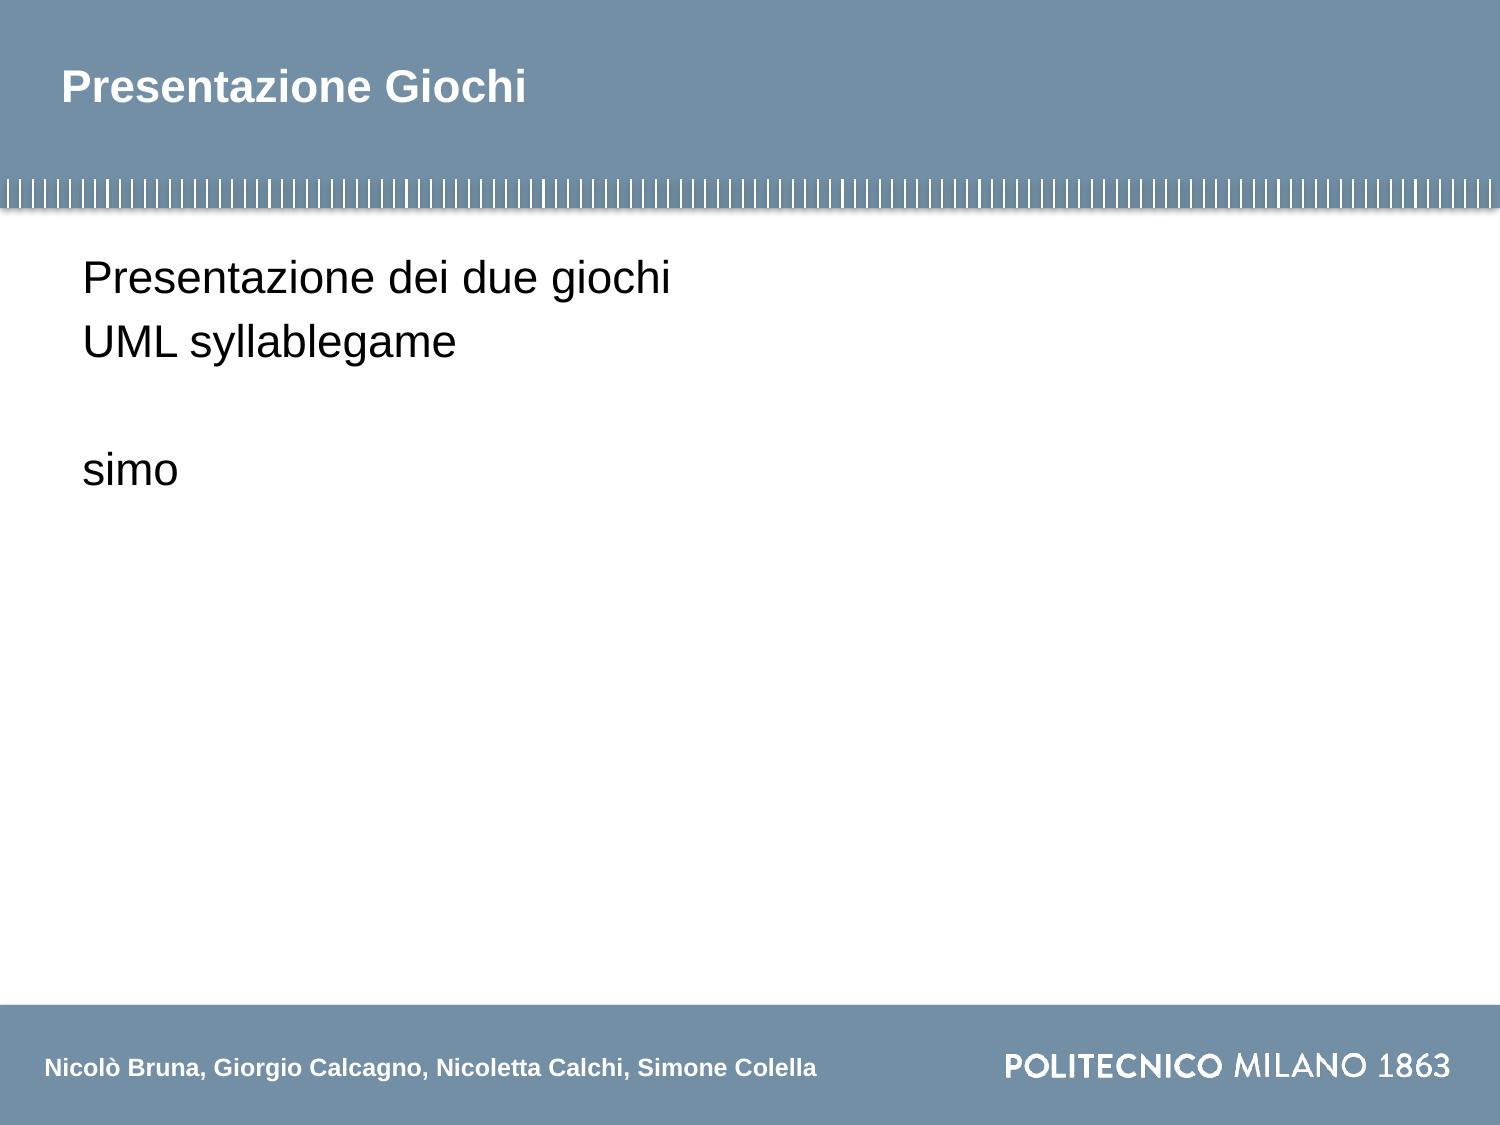

# Presentazione Giochi
Presentazione dei due giochi
UML syllablegame

simo